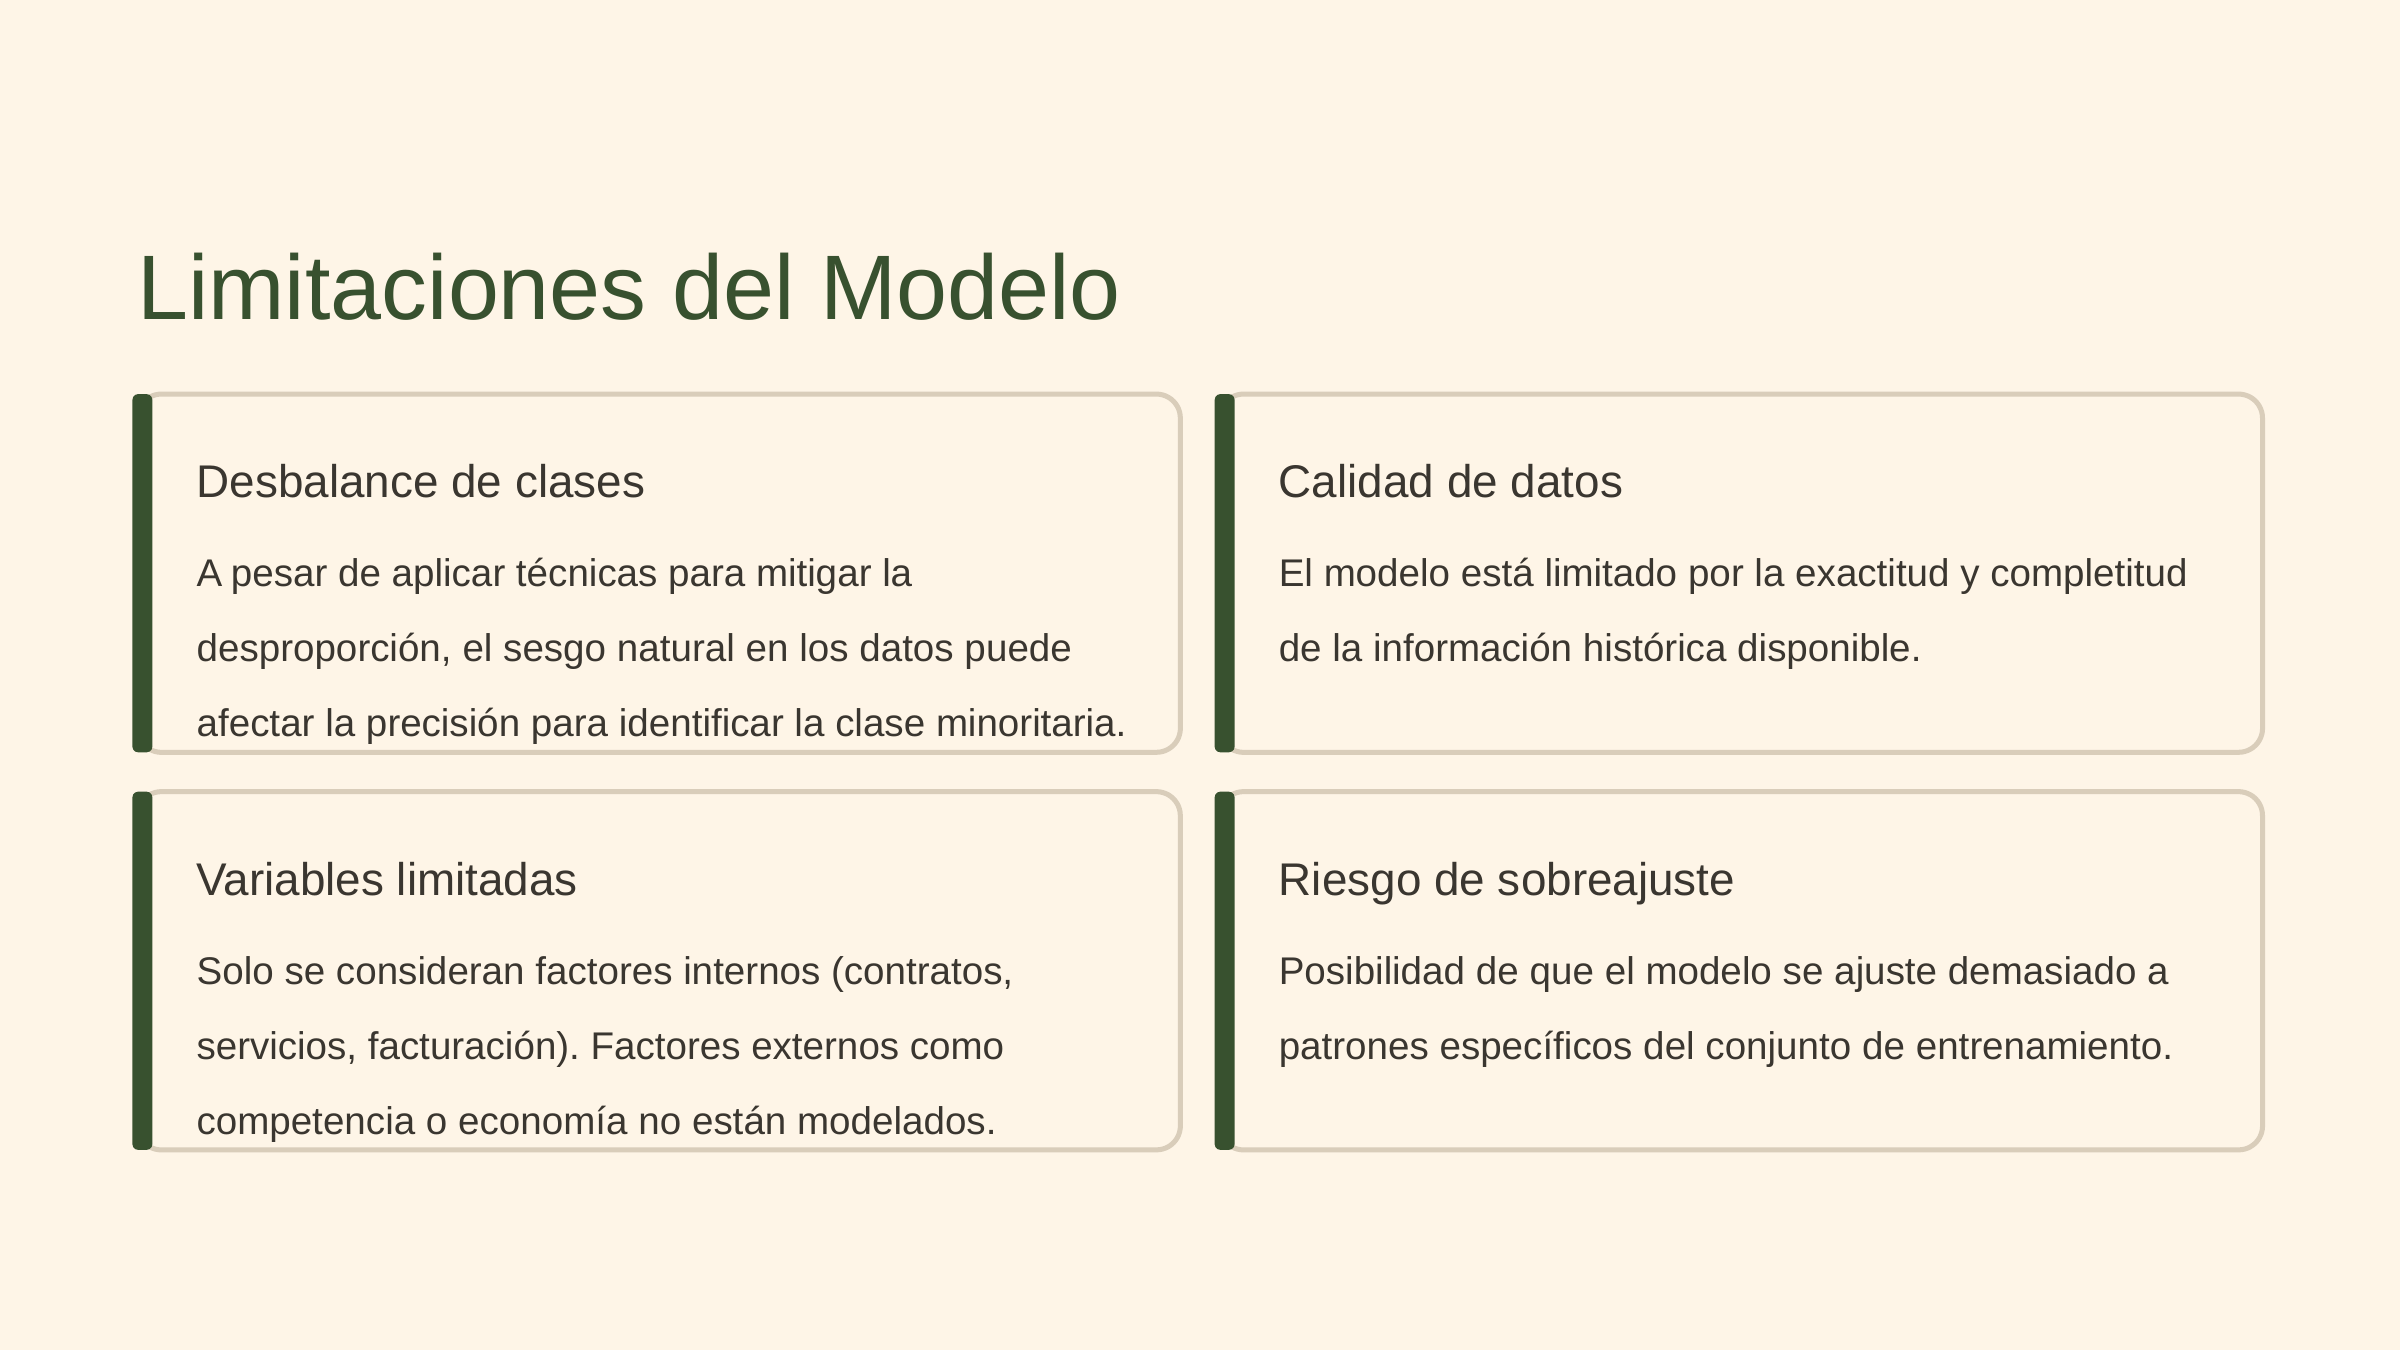

Limitaciones del Modelo

Desbalance de clases
Calidad de datos
A pesar de aplicar técnicas para mitigar la desproporción, el sesgo natural en los datos puede afectar la precisión para identificar la clase minoritaria.
El modelo está limitado por la exactitud y completitud de la información histórica disponible.

Variables limitadas
Riesgo de sobreajuste
Solo se consideran factores internos (contratos, servicios, facturación). Factores externos como competencia o economía no están modelados.
Posibilidad de que el modelo se ajuste demasiado a patrones específicos del conjunto de entrenamiento.